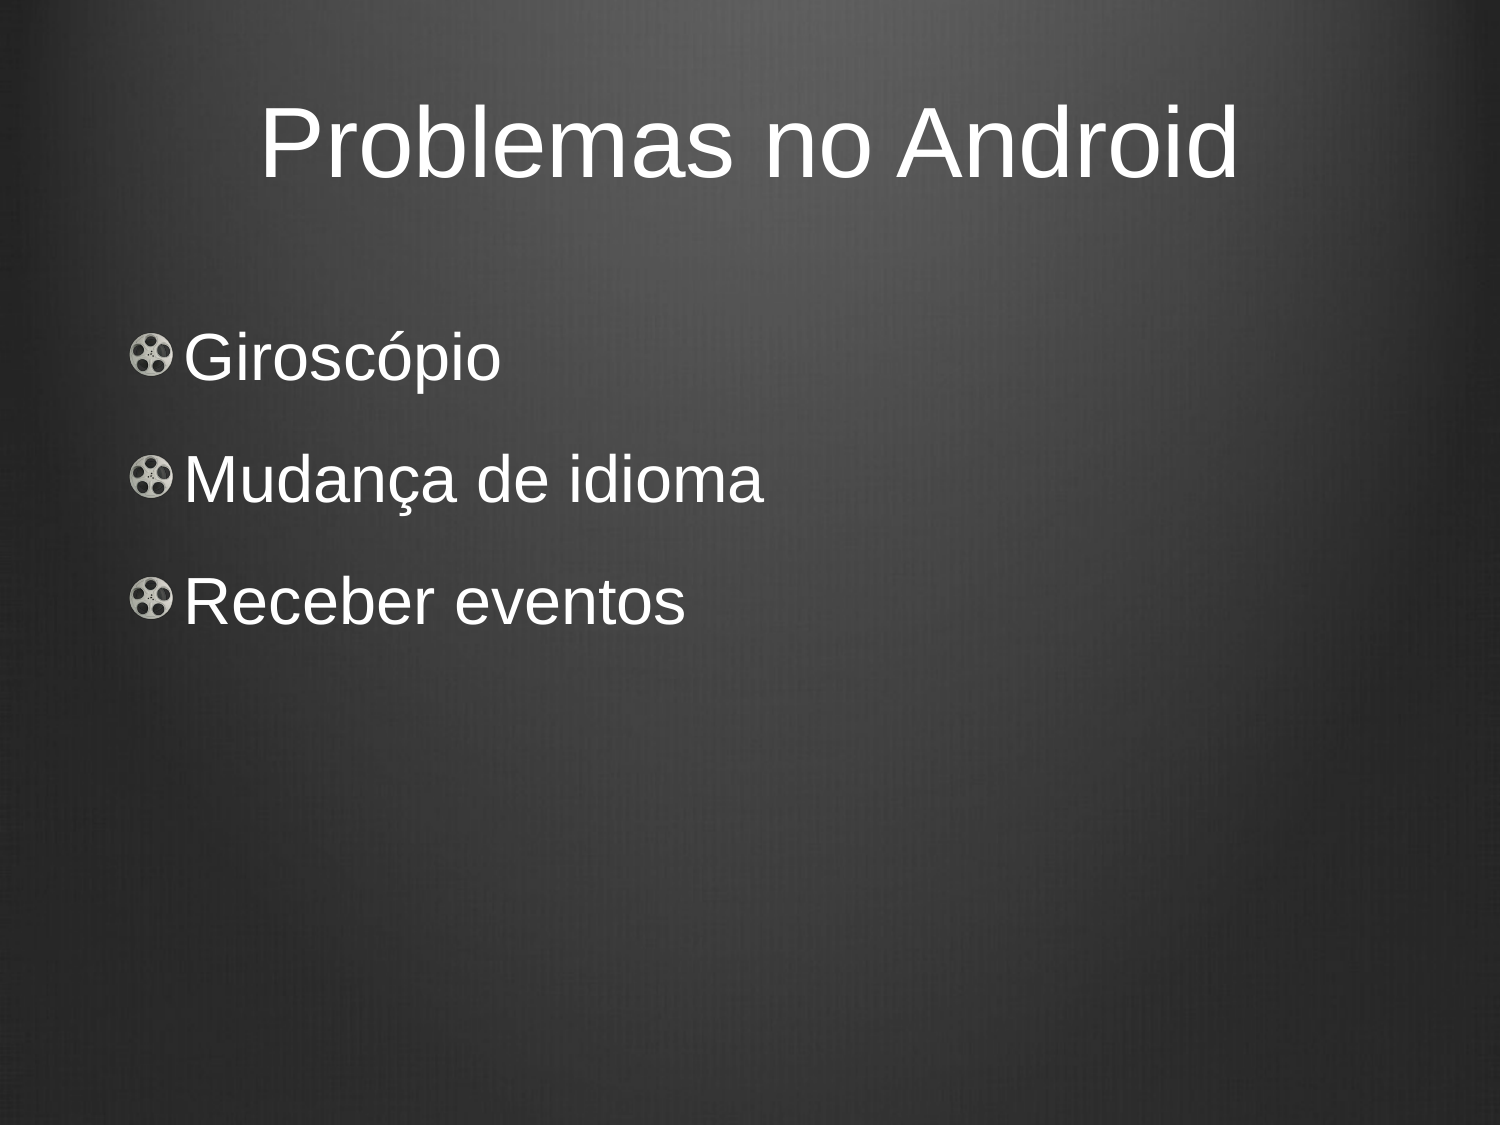

# Problemas no Android
Giroscópio
Mudança de idioma
Receber eventos